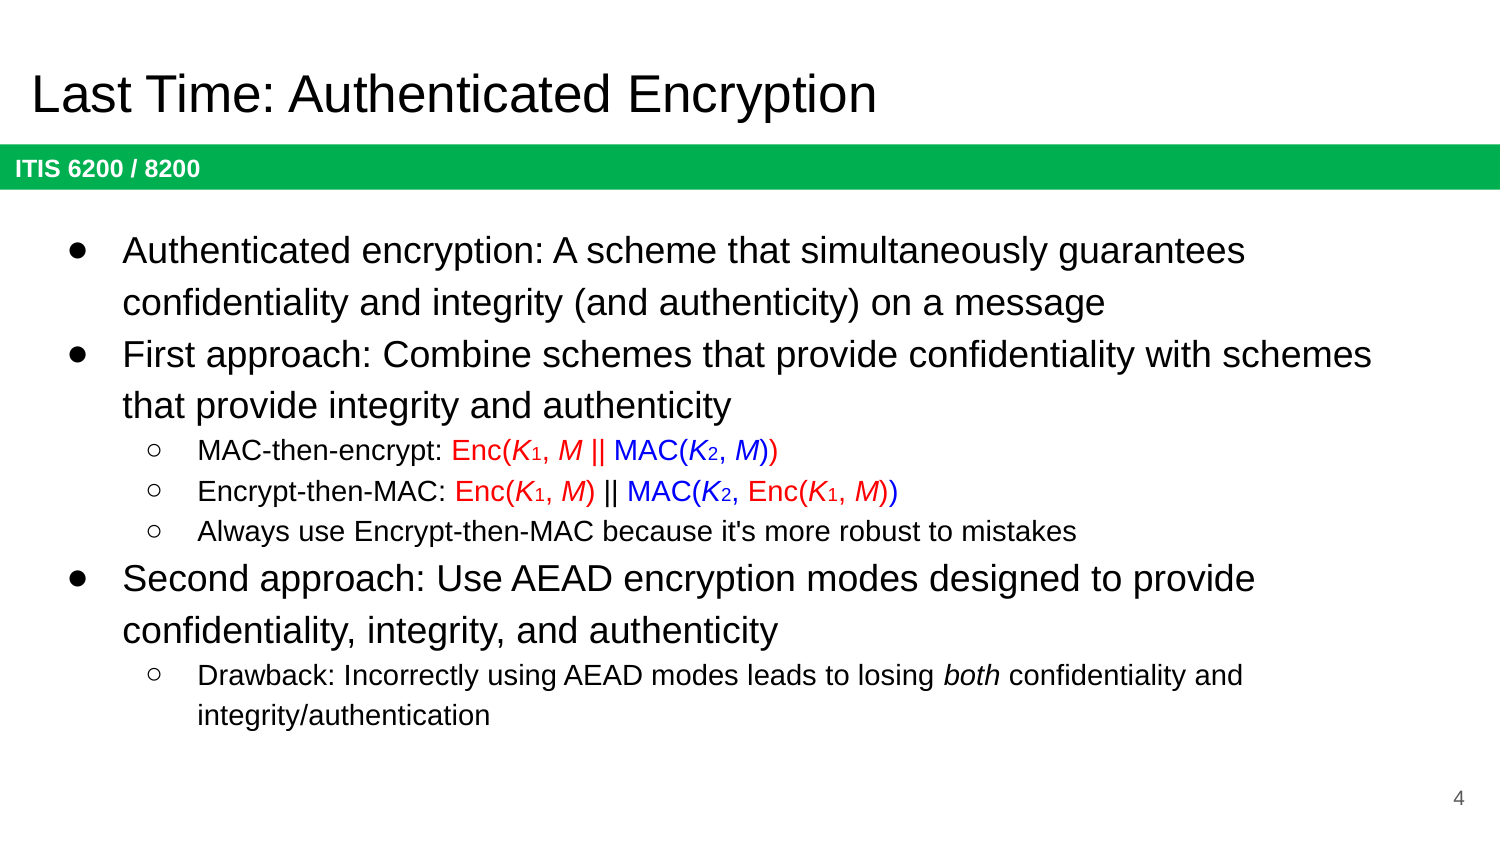

# Last Time: Authenticated Encryption
Authenticated encryption: A scheme that simultaneously guarantees confidentiality and integrity (and authenticity) on a message
First approach: Combine schemes that provide confidentiality with schemes that provide integrity and authenticity
MAC-then-encrypt: Enc(K1, M || MAC(K2, M))
Encrypt-then-MAC: Enc(K1, M) || MAC(K2, Enc(K1, M))
Always use Encrypt-then-MAC because it's more robust to mistakes
Second approach: Use AEAD encryption modes designed to provide confidentiality, integrity, and authenticity
Drawback: Incorrectly using AEAD modes leads to losing both confidentiality and integrity/authentication
4